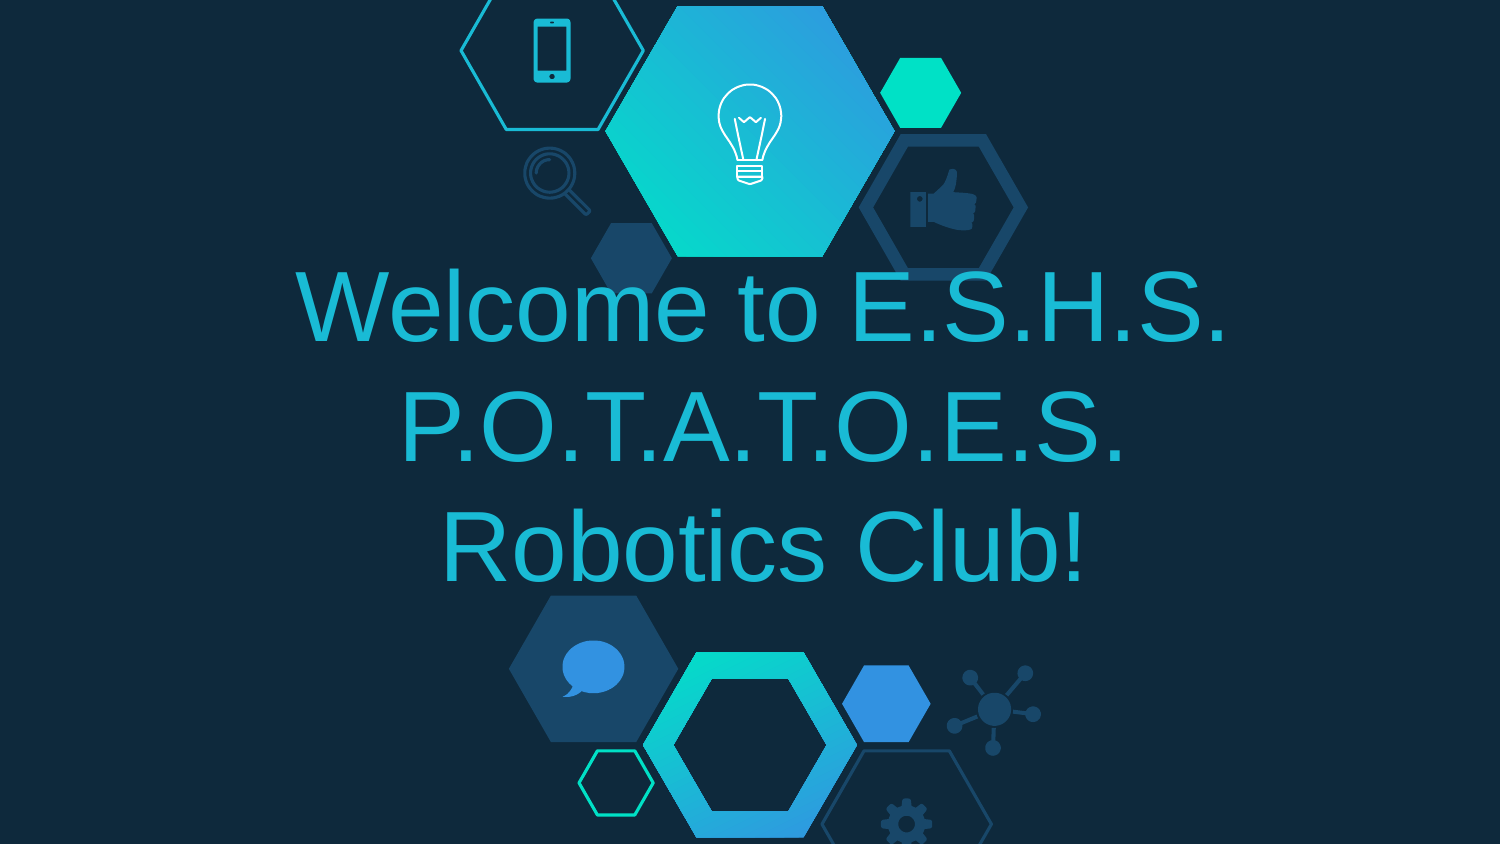

# Welcome to E.S.H.S. P.O.T.A.T.O.E.S. Robotics Club!